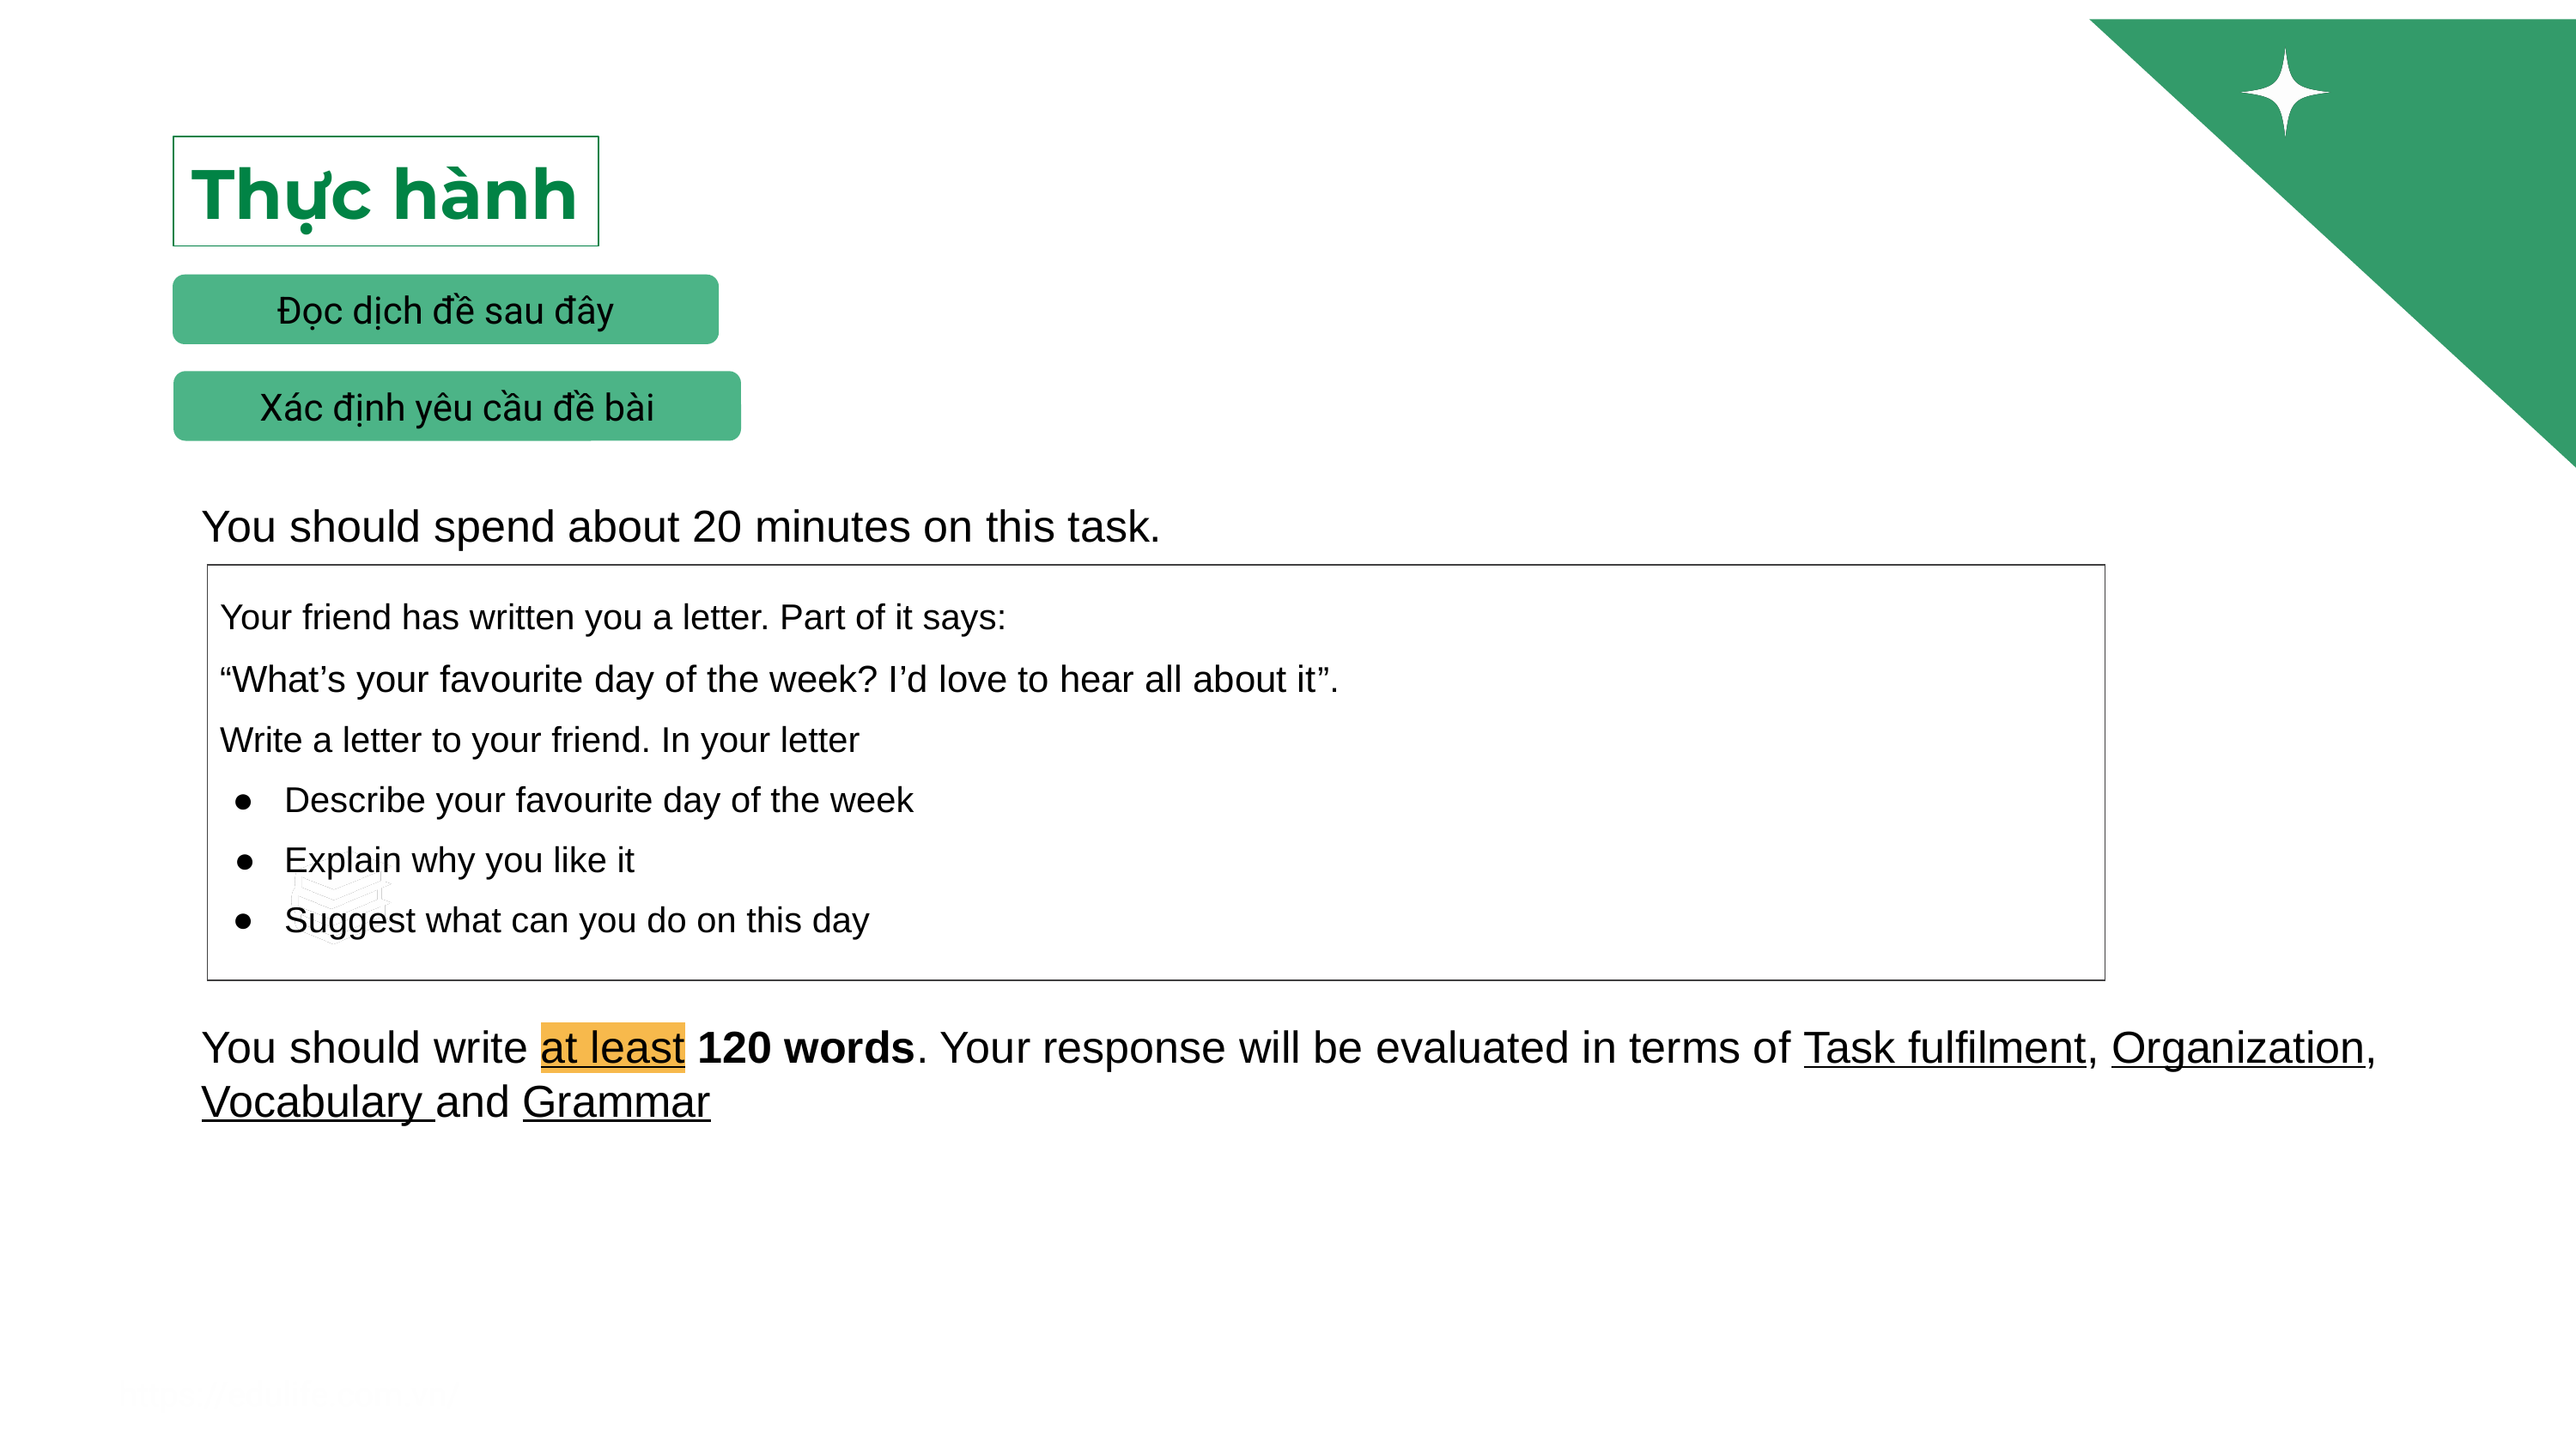

Thực hành
Đọc dịch đề sau đây
Xác định yêu cầu đề bài
You should spend about 20 minutes on this task.

You should write at least 120 words. Your response will be evaluated in terms of Task fulfilment, Organization, Vocabulary and Grammar
| Your friend has written you a letter. Part of it says: “What’s your favourite day of the week? I’d love to hear all about it”. Write a letter to your friend. In your letter Describe your favourite day of the week Explain why you like it Suggest what can you do on this day |
| --- |

https://edulife.com.vn/